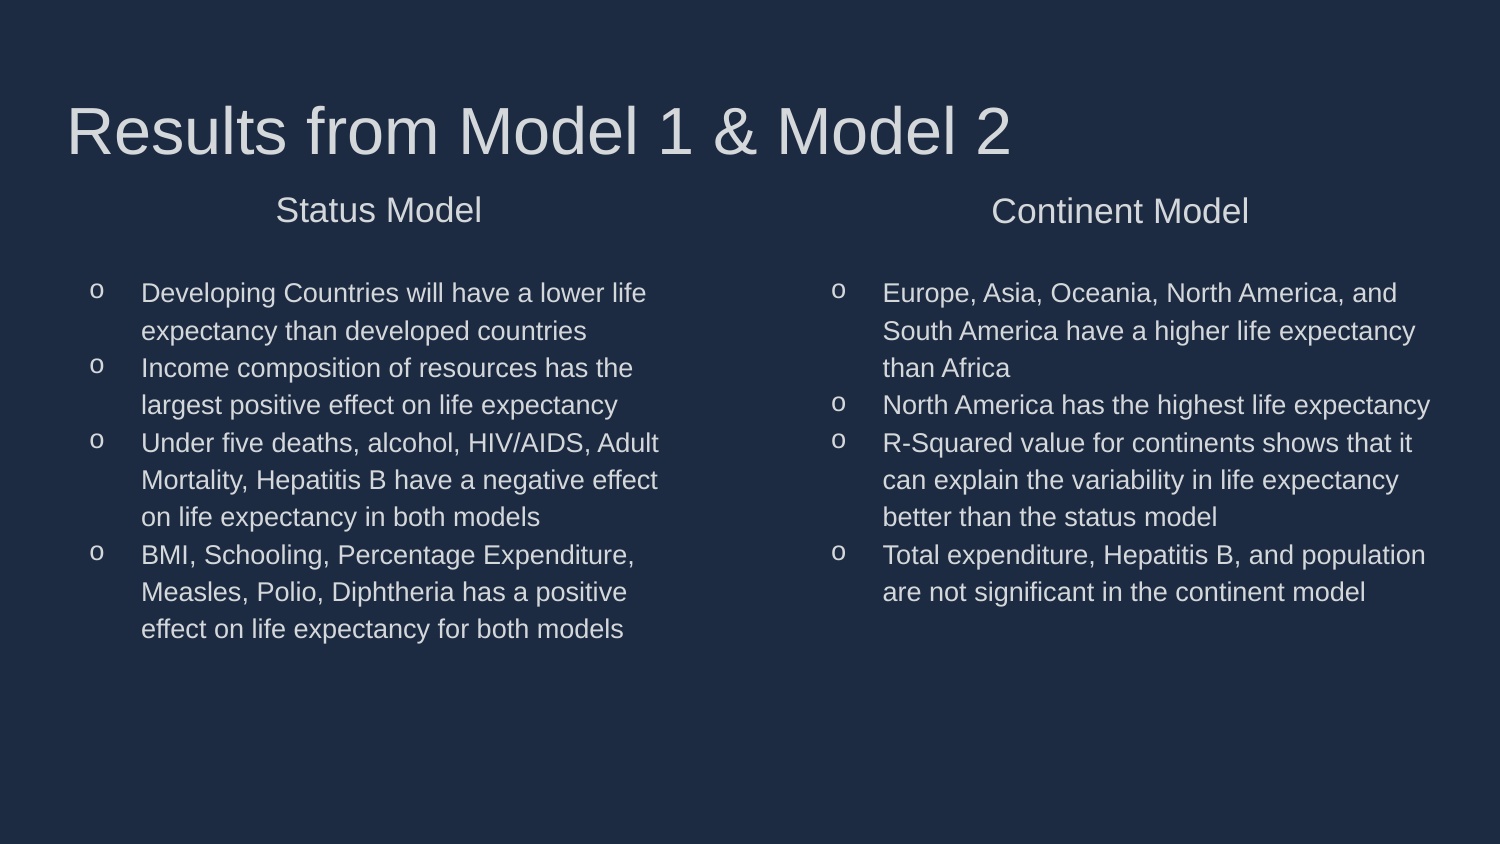

# Results from Model 1 & Model 2
Status Model
Continent Model
Developing Countries will have a lower life expectancy than developed countries
Income composition of resources has the largest positive effect on life expectancy
Under five deaths, alcohol, HIV/AIDS, Adult Mortality, Hepatitis B have a negative effect on life expectancy in both models
BMI, Schooling, Percentage Expenditure, Measles, Polio, Diphtheria has a positive effect on life expectancy for both models

Europe, Asia, Oceania, North America, and South America have a higher life expectancy than Africa
North America has the highest life expectancy
R-Squared value for continents shows that it can explain the variability in life expectancy better than the status model
Total expenditure, Hepatitis B, and population are not significant in the continent model